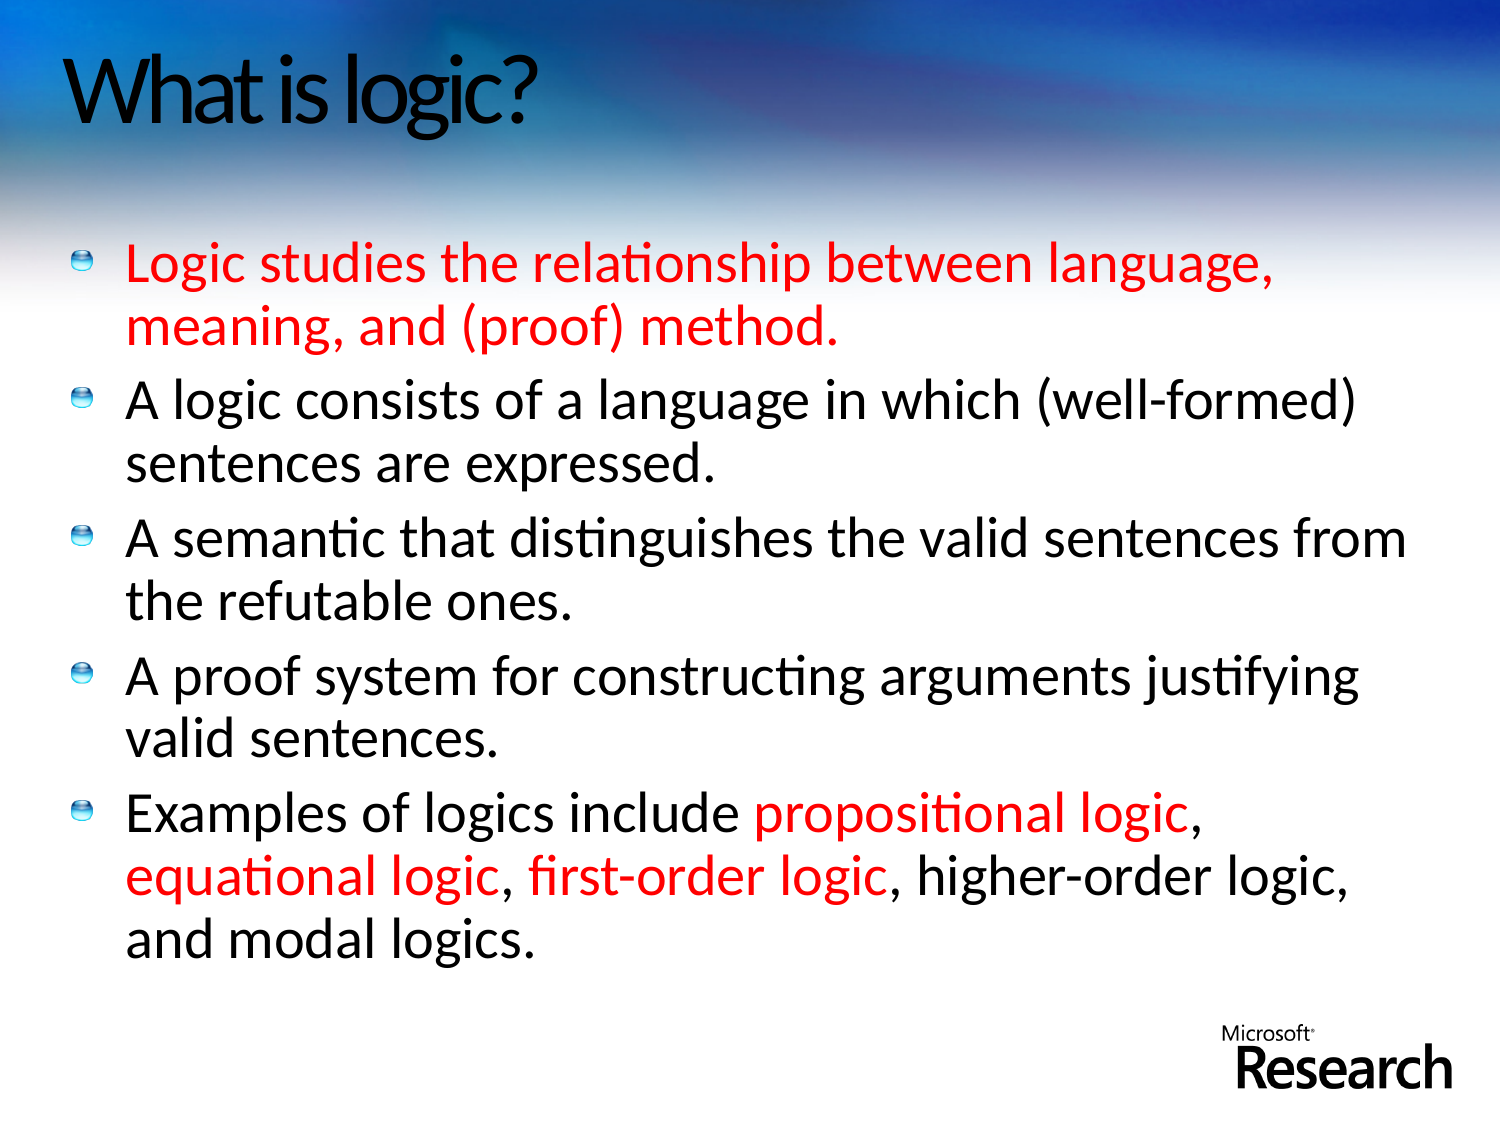

# What is logic?
Logic studies the relationship between language, meaning, and (proof) method.
A logic consists of a language in which (well-formed) sentences are expressed.
A semantic that distinguishes the valid sentences from the refutable ones.
A proof system for constructing arguments justifying valid sentences.
Examples of logics include propositional logic, equational logic, first-order logic, higher-order logic, and modal logics.